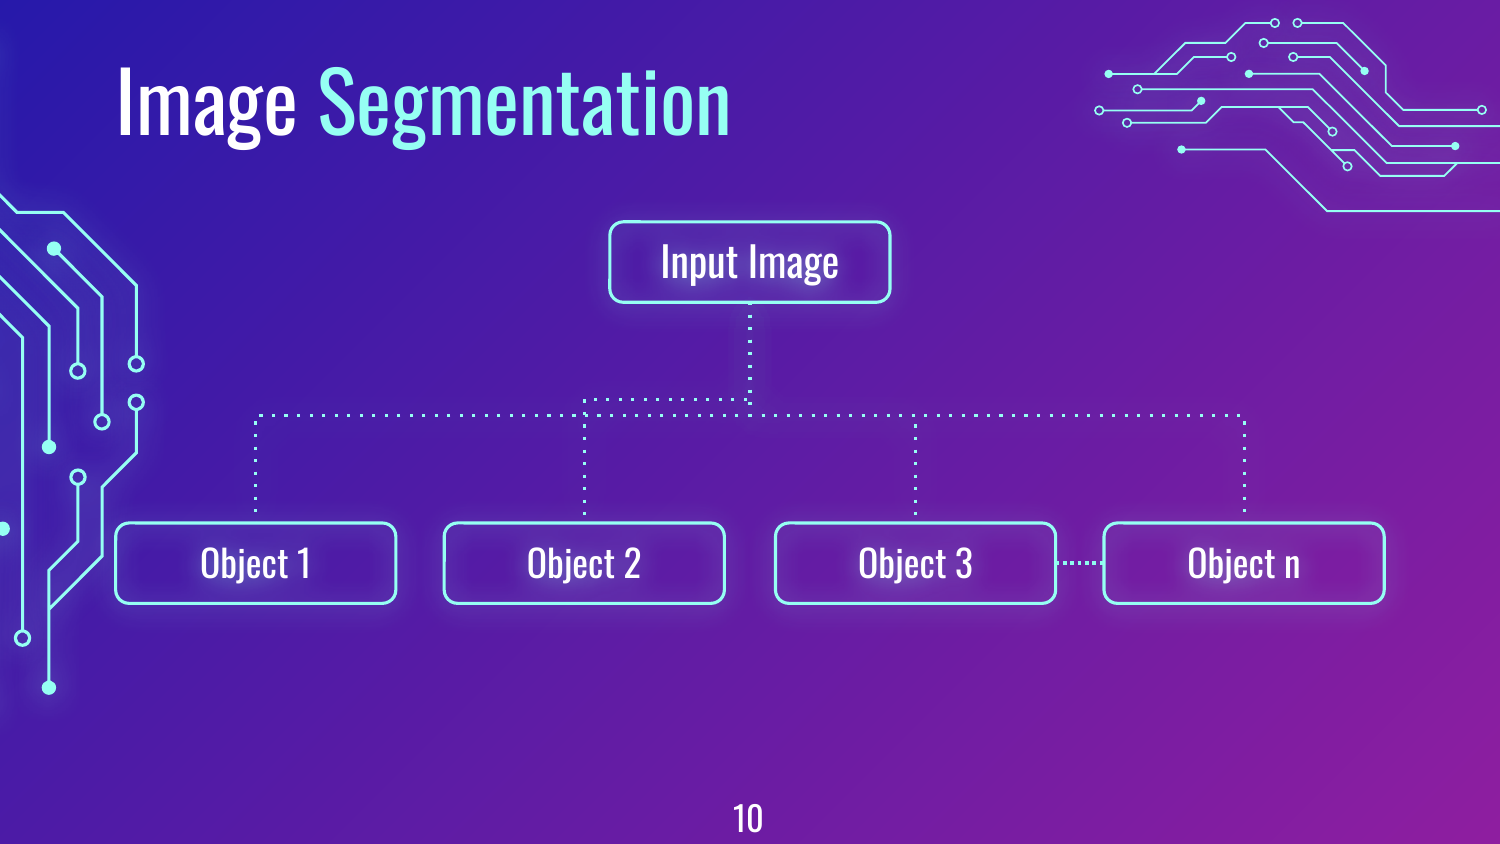

# Image Segmentation
Input Image
Object 1
Object 2
Object 3
Object n
10